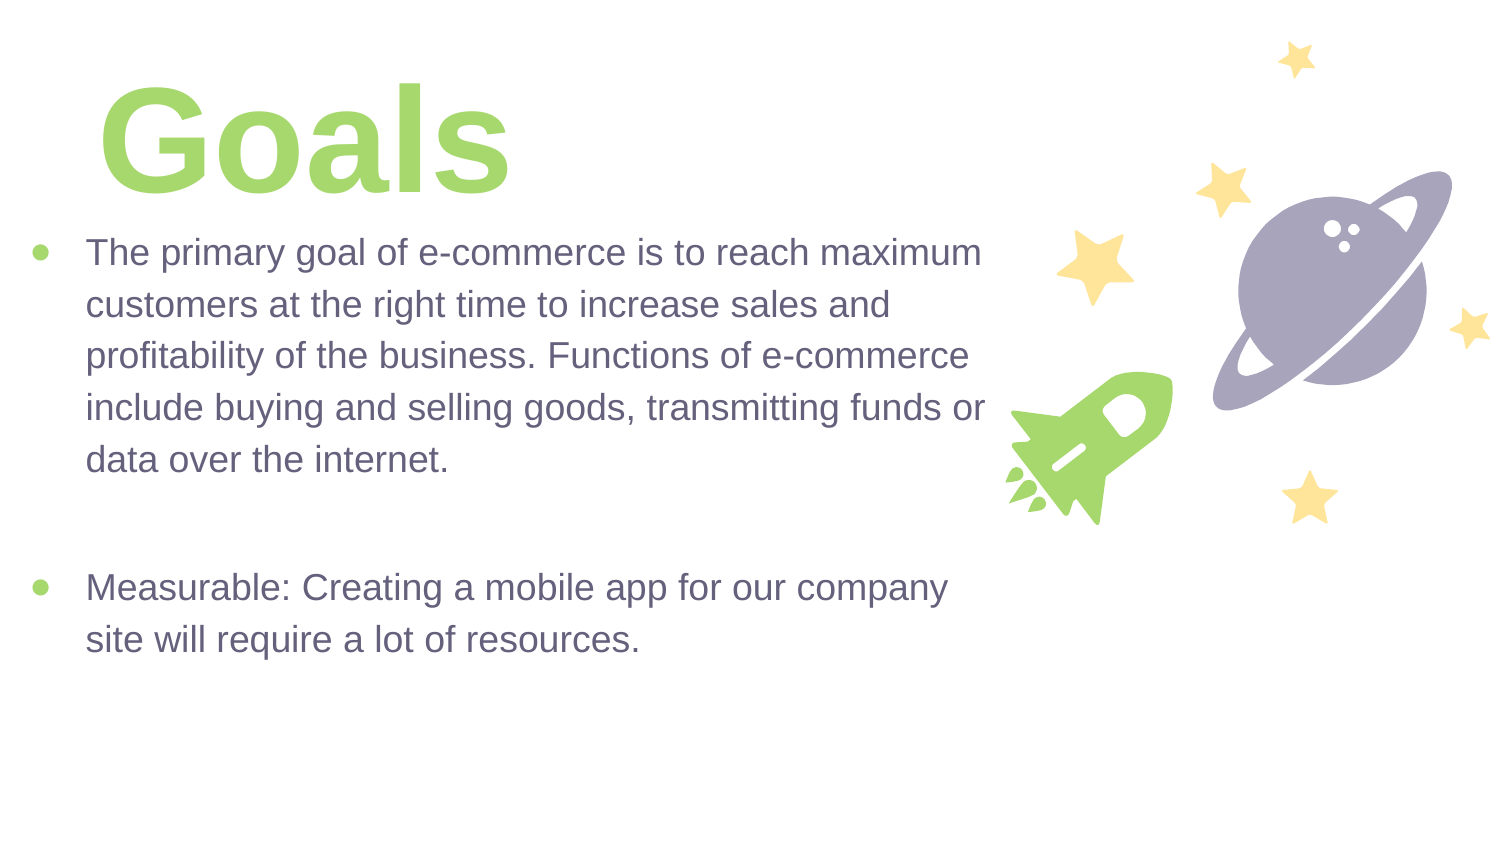

Goals

The primary goal of e-commerce is to reach maximum customers at the right time to increase sales and profitability of the business. Functions of e-commerce include buying and selling goods, transmitting funds or data over the internet.

Measurable: Creating a mobile app for our company site will require a lot of resources.

22